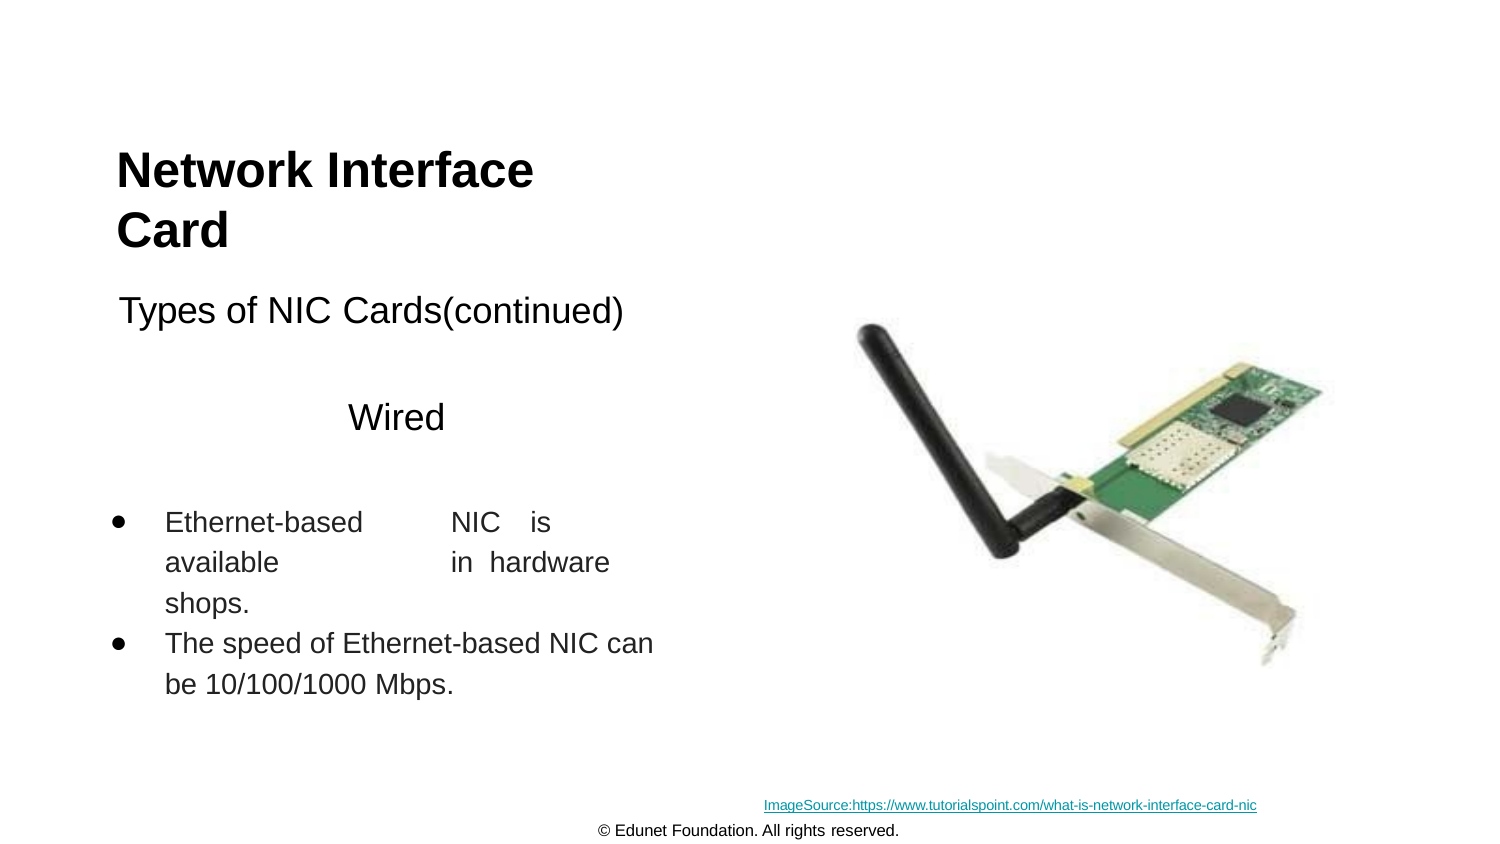

# Network Interface Card
Types of NIC Cards(continued)

Wired

Ethernet-based	NIC	is	available	in  hardware shops.
The speed of Ethernet-based NIC can  be 10/100/1000 Mbps.

ImageSource:https://www.tutorialspoint.com/what-is-network-interface-card-nic
© Edunet Foundation. All rights reserved.